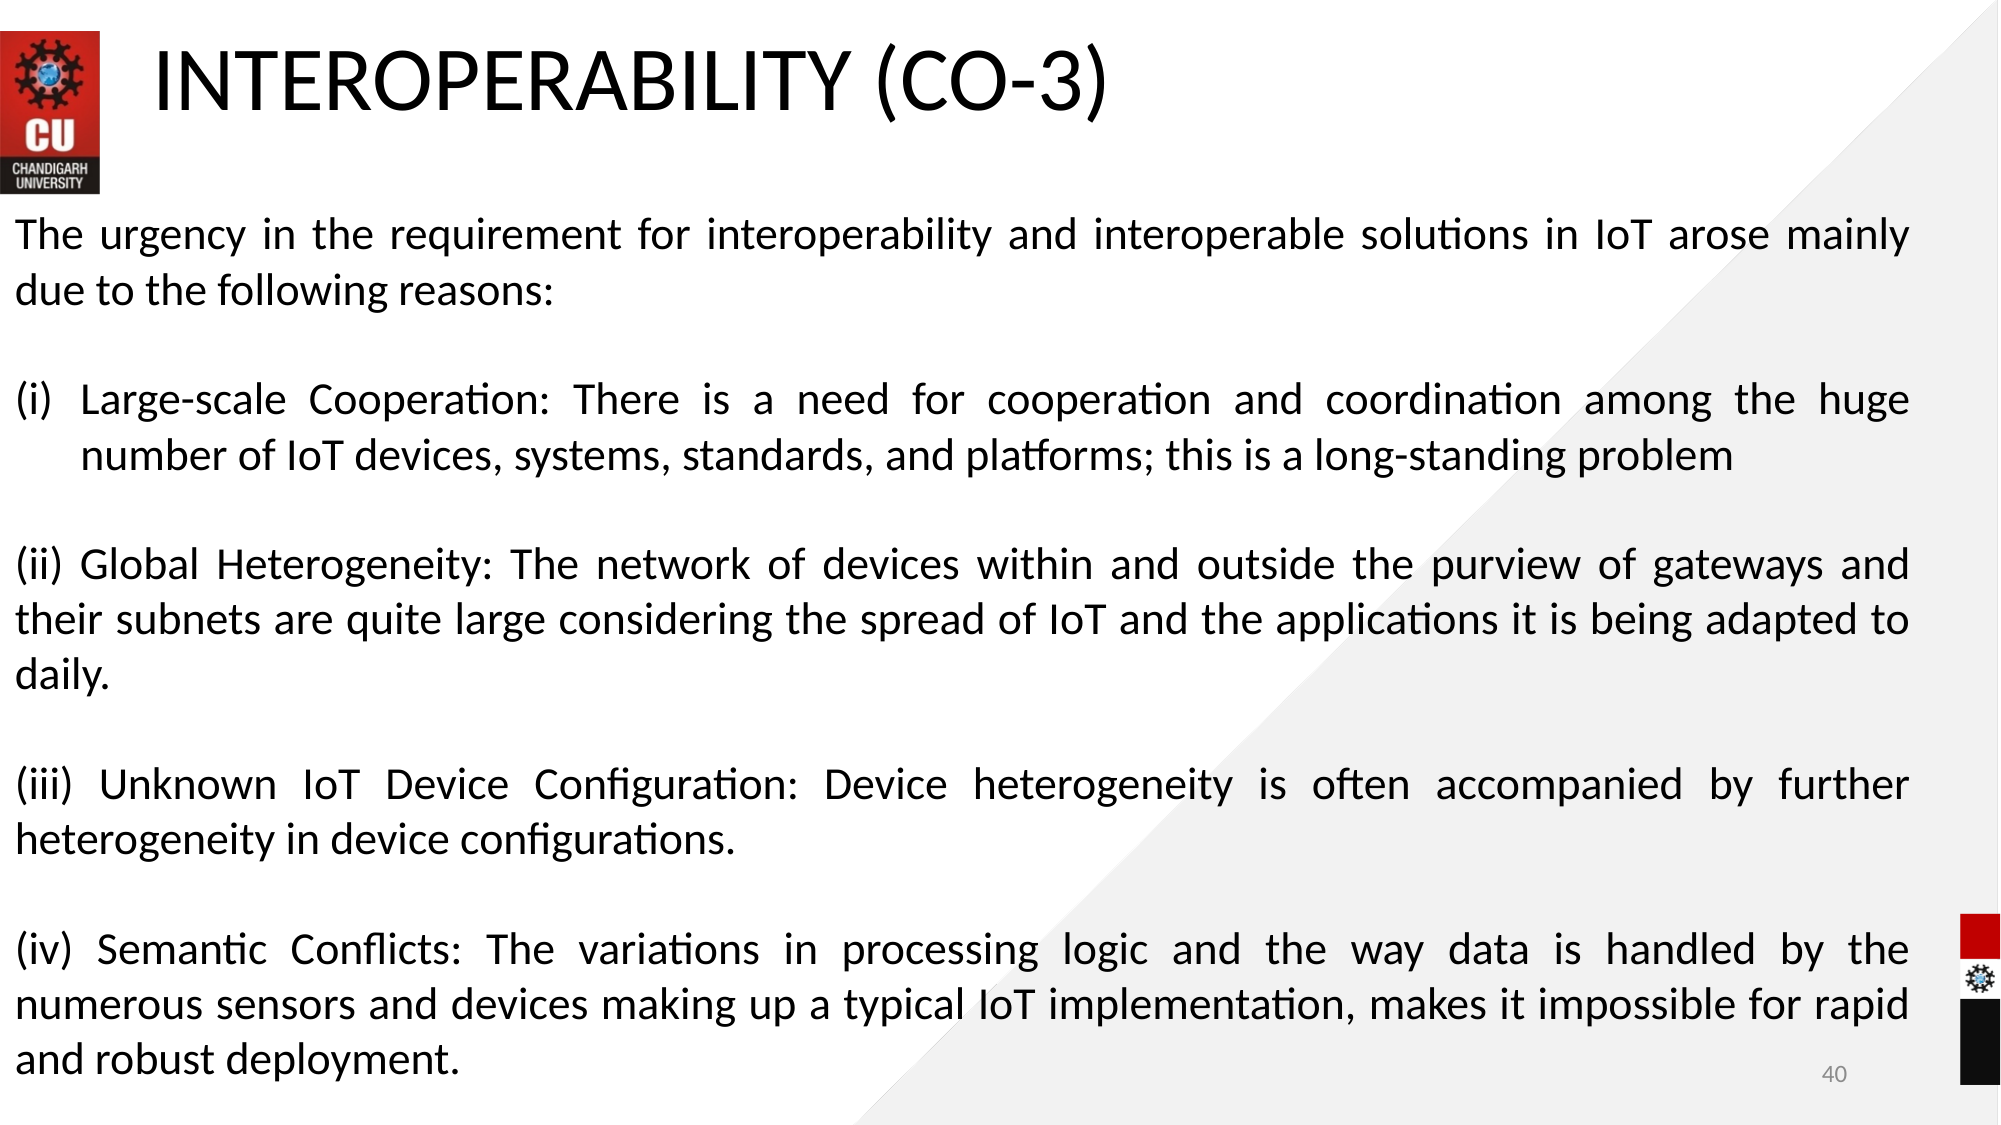

# INTEROPERABILITY (CO-3)
The urgency in the requirement for interoperability and interoperable solutions in IoT arose mainly due to the following reasons:

Large-scale Cooperation: There is a need for cooperation and coordination among the huge number of IoT devices, systems, standards, and platforms; this is a long-standing problem

(ii) Global Heterogeneity: The network of devices within and outside the purview of gateways and their subnets are quite large considering the spread of IoT and the applications it is being adapted to daily.

(iii) Unknown IoT Device Configuration: Device heterogeneity is often accompanied by further heterogeneity in device configurations.

(iv) Semantic Conflicts: The variations in processing logic and the way data is handled by the numerous sensors and devices making up a typical IoT implementation, makes it impossible for rapid and robust deployment.
40